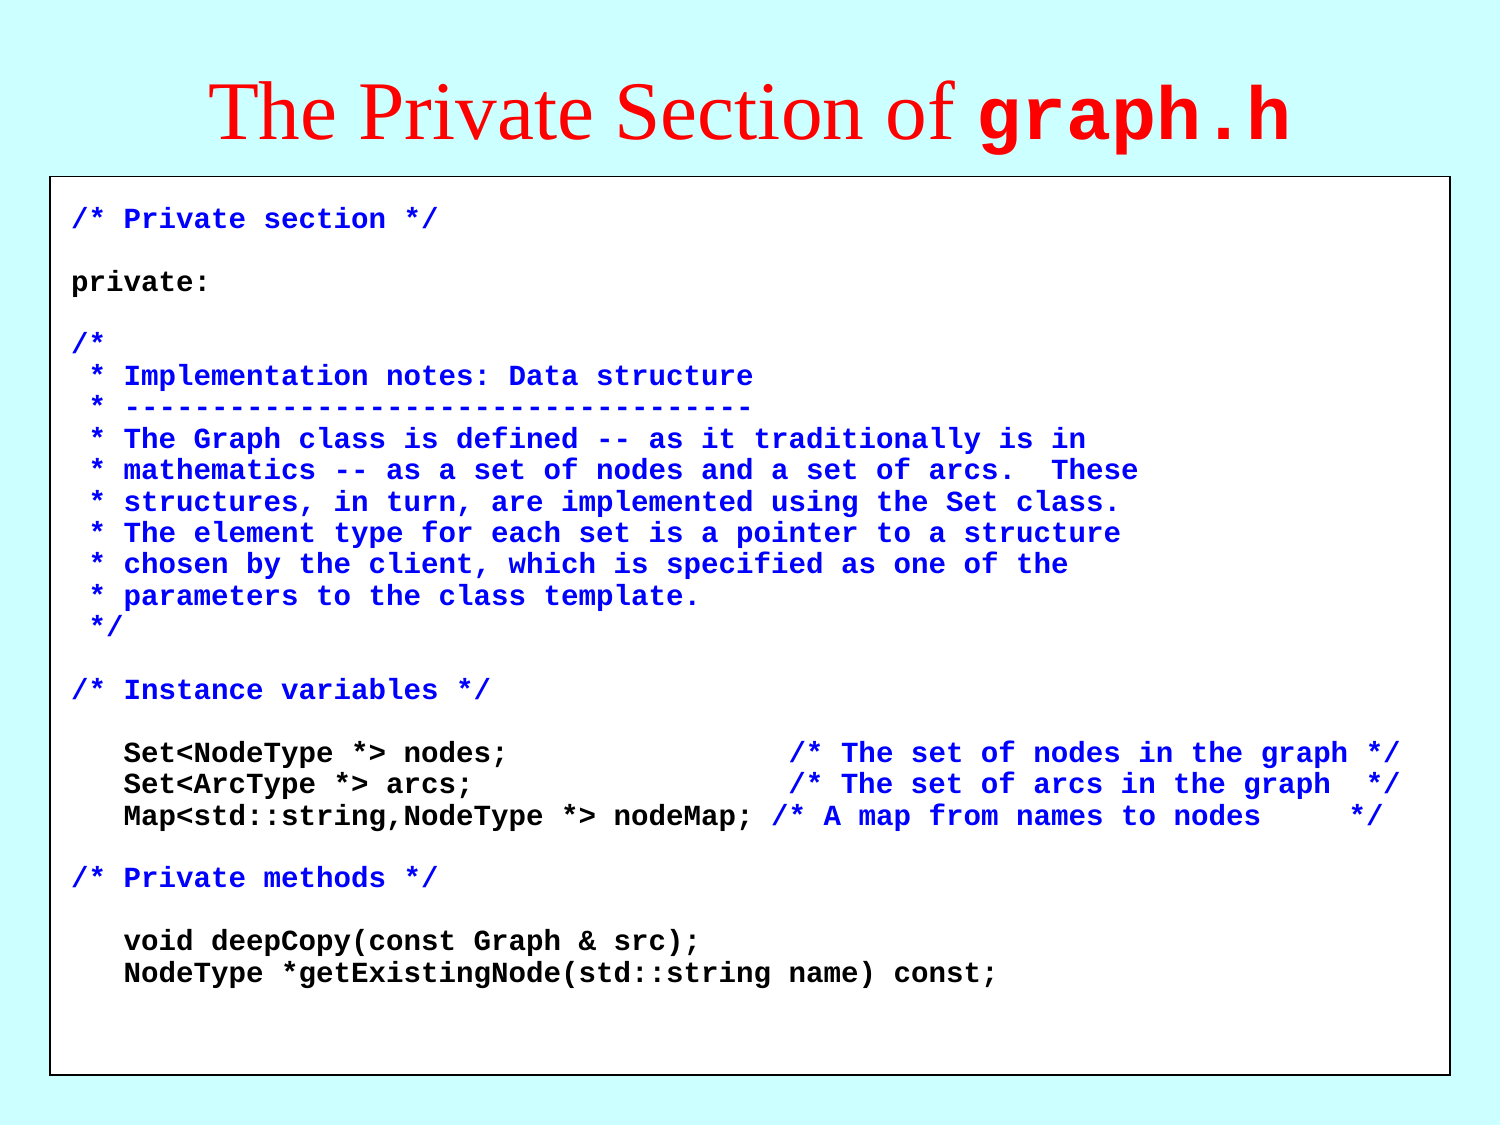

# The Private Section of graph.h

/* Private section */

private:

/*
 * Implementation notes: Data structure
 * ------------------------------------
 * The Graph class is defined -- as it traditionally is in
 * mathematics -- as a set of nodes and a set of arcs.  These
 * structures, in turn, are implemented using the Set class.
 * The element type for each set is a pointer to a structure
 * chosen by the client, which is specified as one of the
 * parameters to the class template.
 */

/* Instance variables */

   Set<NodeType *> nodes;                /* The set of nodes in the graph */
   Set<ArcType *> arcs;                  /* The set of arcs in the graph  */
   Map<std::string,NodeType *> nodeMap; /* A map from names to nodes     */

/* Private methods */

   void deepCopy(const Graph & src);
   NodeType *getExistingNode(std::string name) const;